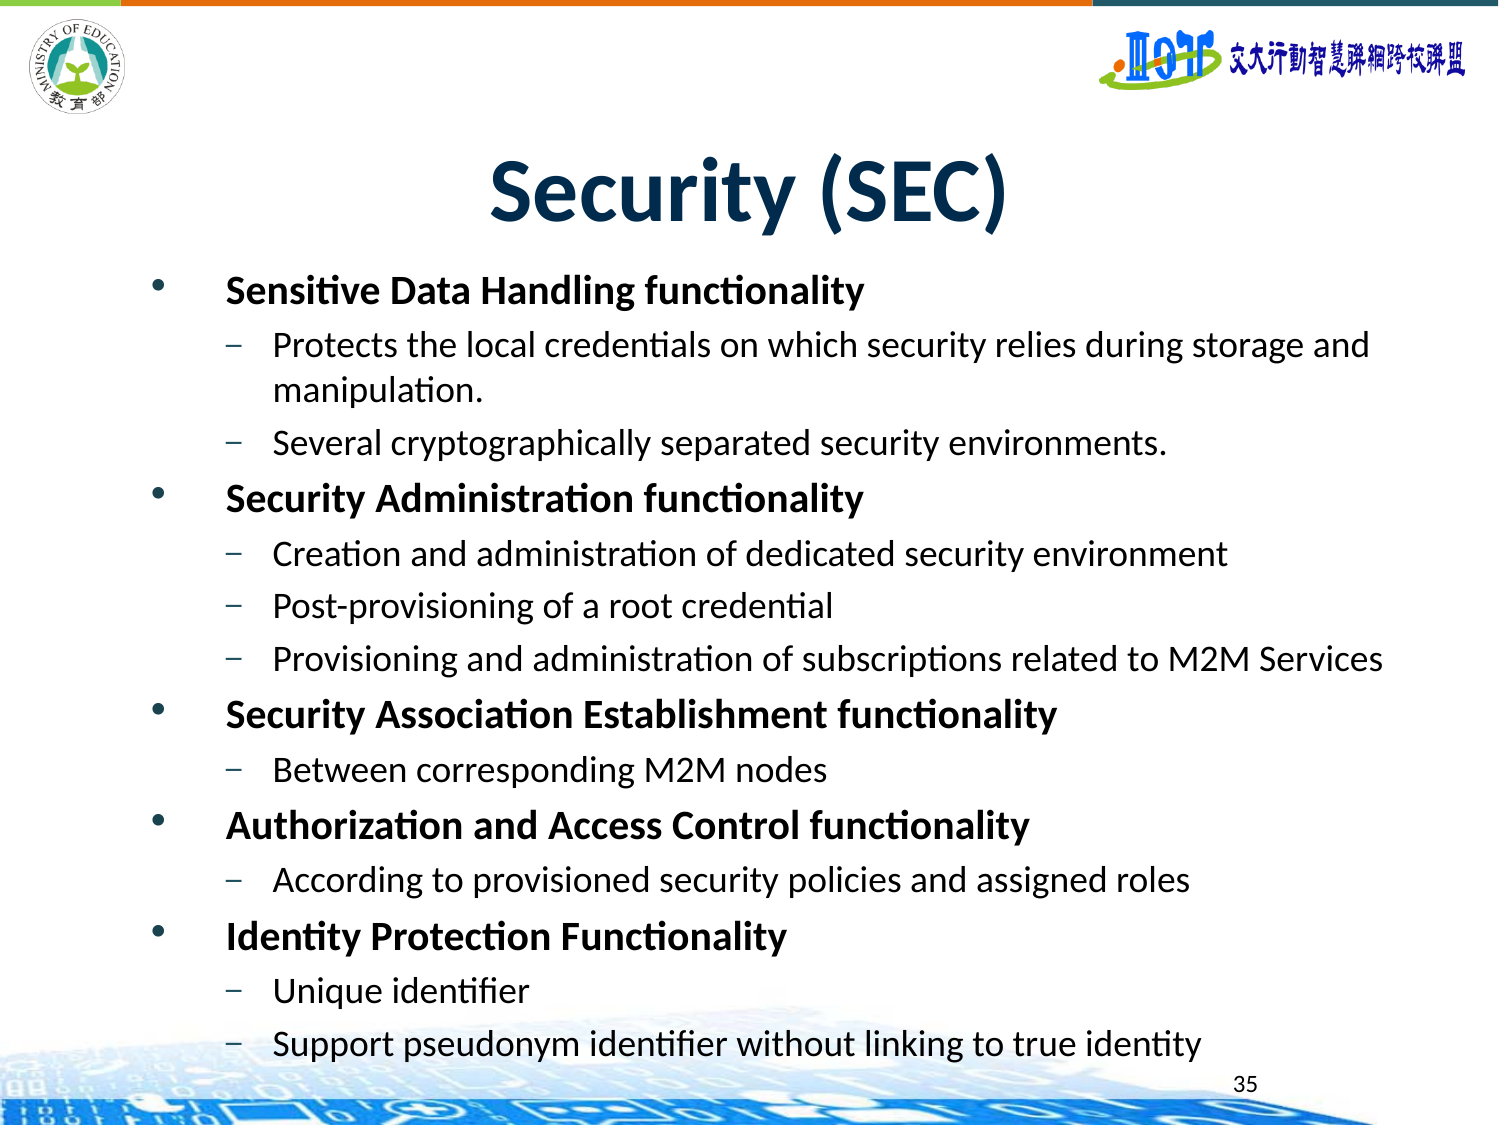

# Security (SEC)
Sensitive Data Handling functionality
Protects the local credentials on which security relies during storage and manipulation.
Several cryptographically separated security environments.
Security Administration functionality
Creation and administration of dedicated security environment
Post-provisioning of a root credential
Provisioning and administration of subscriptions related to M2M Services
Security Association Establishment functionality
Between corresponding M2M nodes
Authorization and Access Control functionality
According to provisioned security policies and assigned roles
Identity Protection Functionality
Unique identifier
Support pseudonym identifier without linking to true identity
35